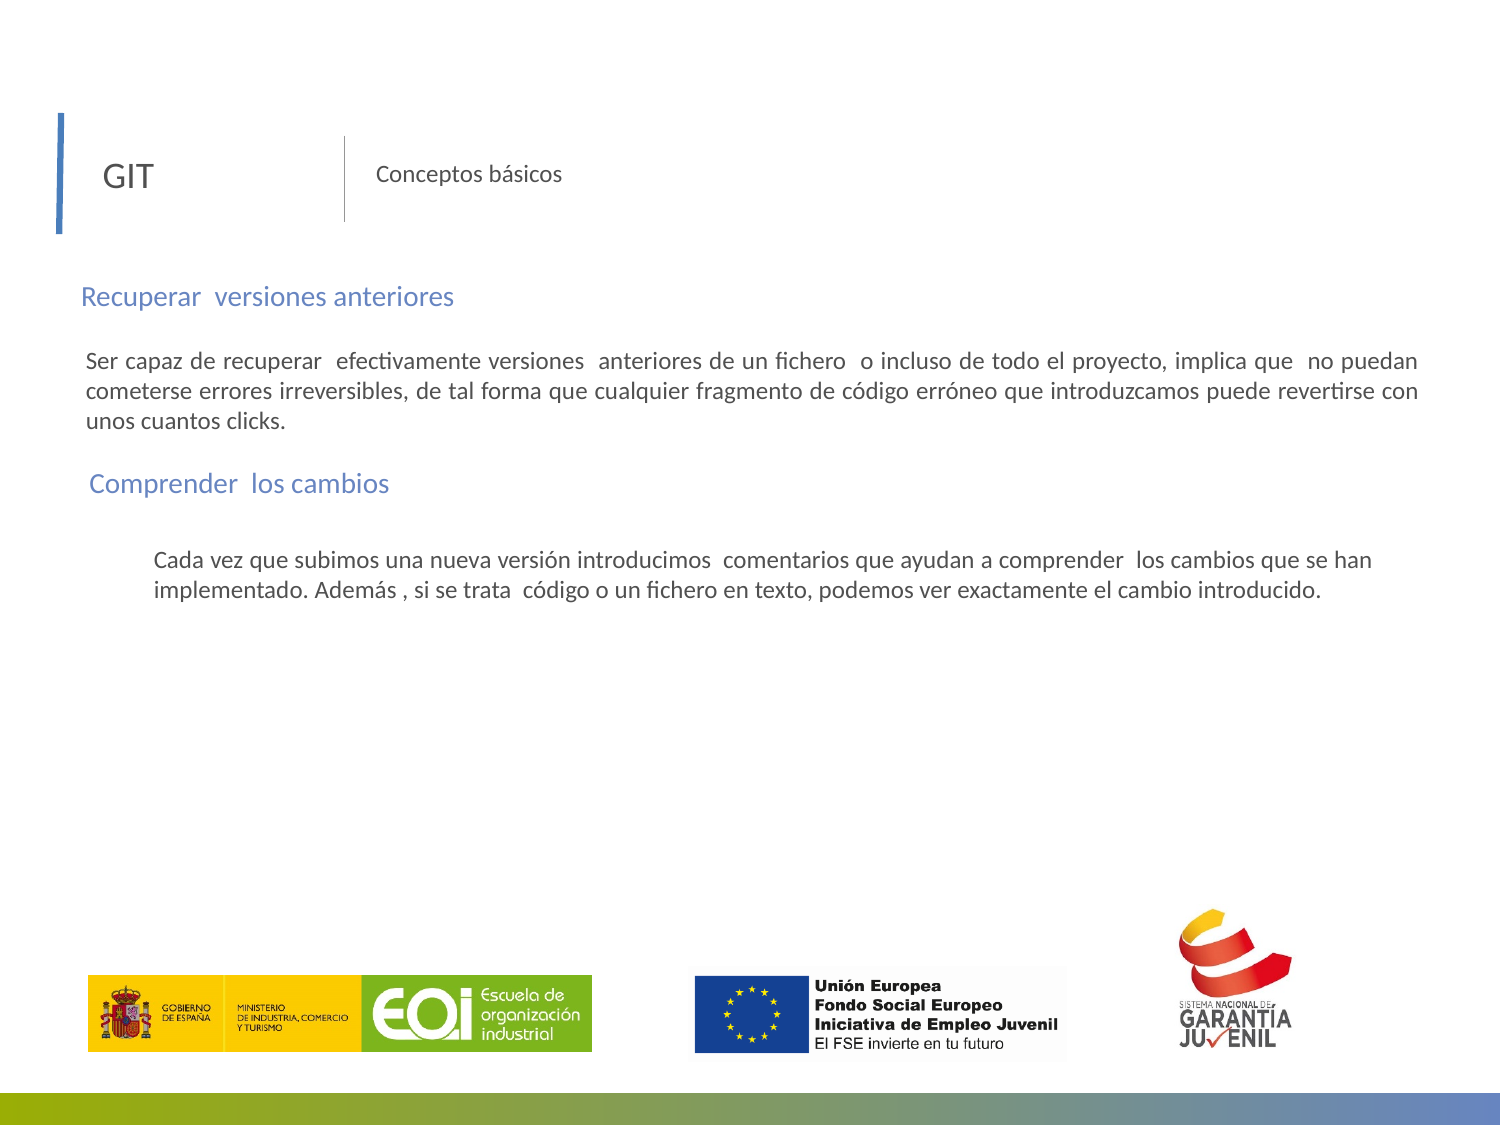

GIT
Conceptos básicos
Recuperar  versiones anteriores

Ser capaz de recuperar  efectivamente versiones  anteriores de un fichero  o incluso de todo el proyecto, implica que  no puedan cometerse errores irreversibles, de tal forma que cualquier fragmento de código erróneo que introduzcamos puede revertirse con unos cuantos clicks.
Comprender  los cambios
Cada vez que subimos una nueva versión introducimos  comentarios que ayudan a comprender  los cambios que se han implementado. Además , si se trata  código o un fichero en texto, podemos ver exactamente el cambio introducido.